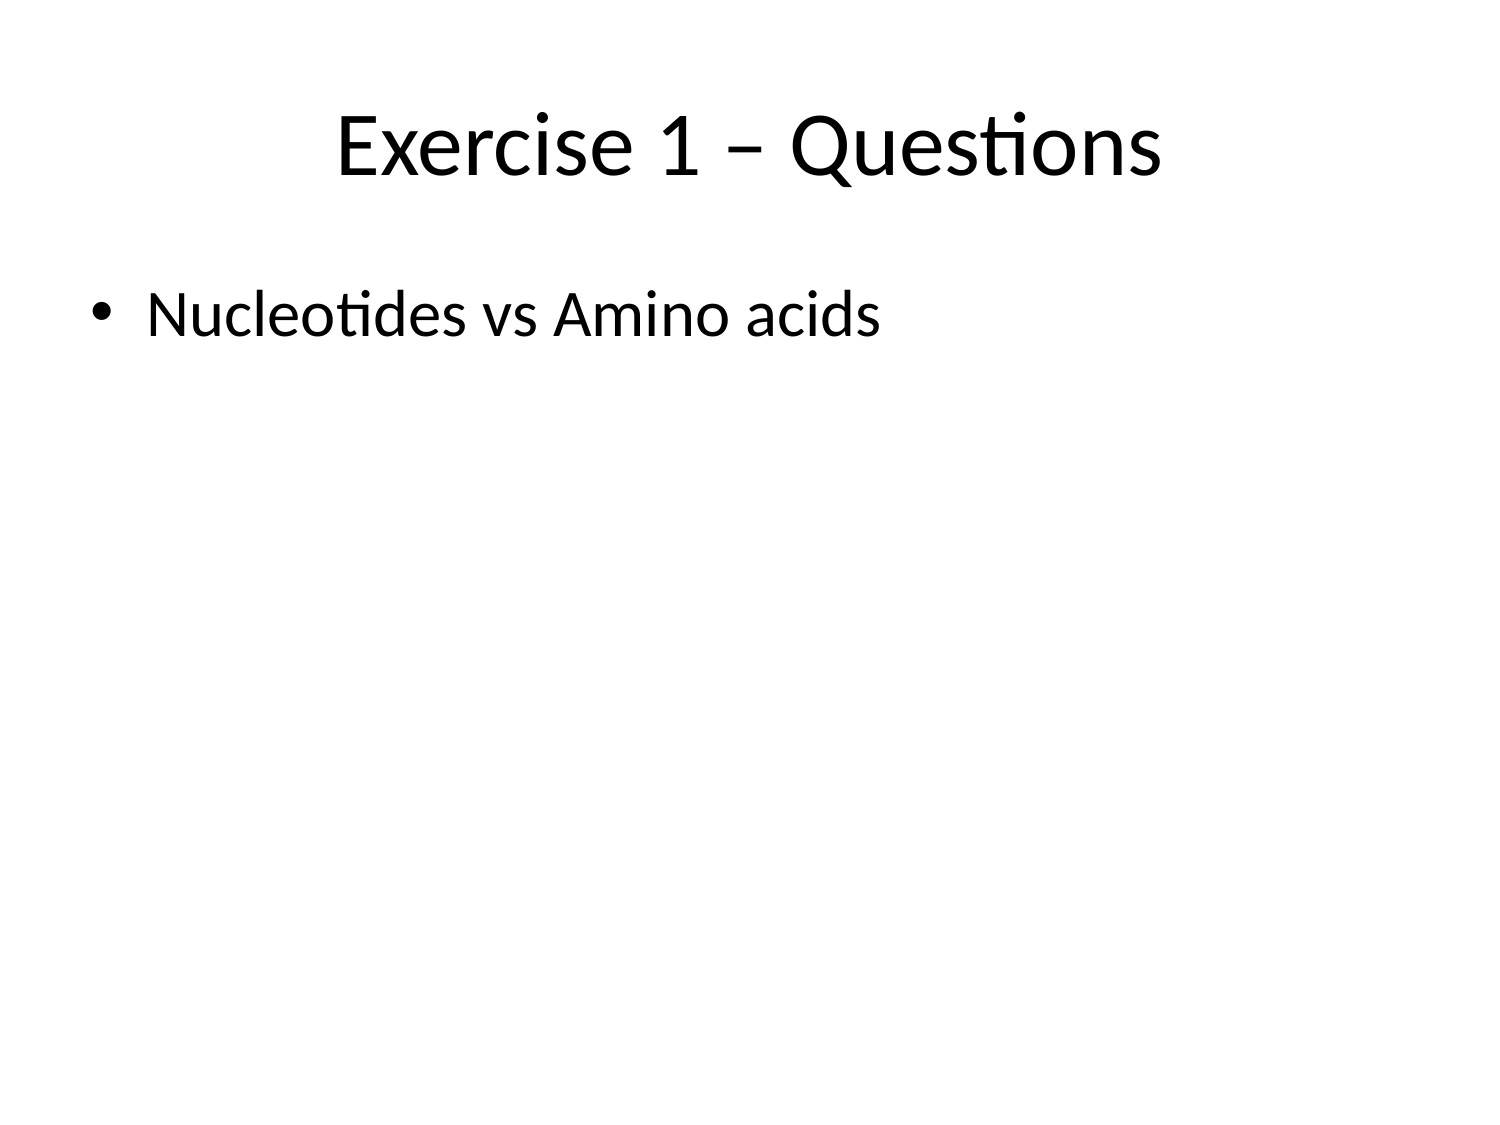

# Exercise 1 – Questions
Nucleotides vs Amino acids